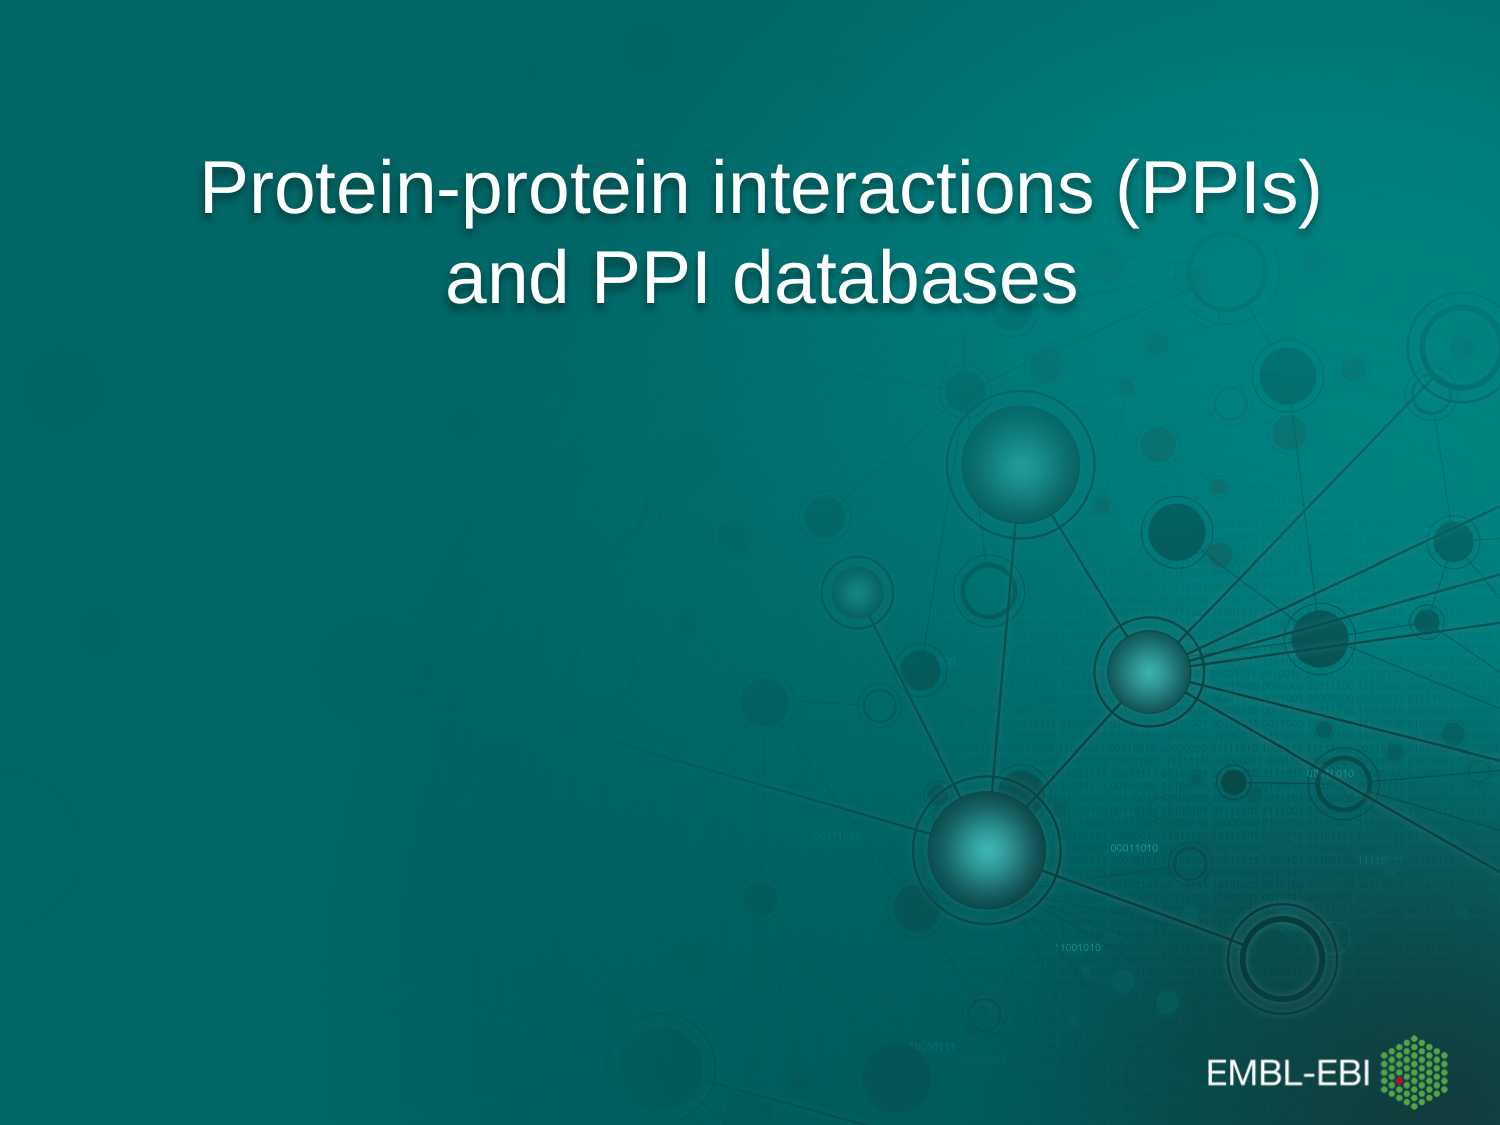

# Protein-protein interactions (PPIs) and PPI databases